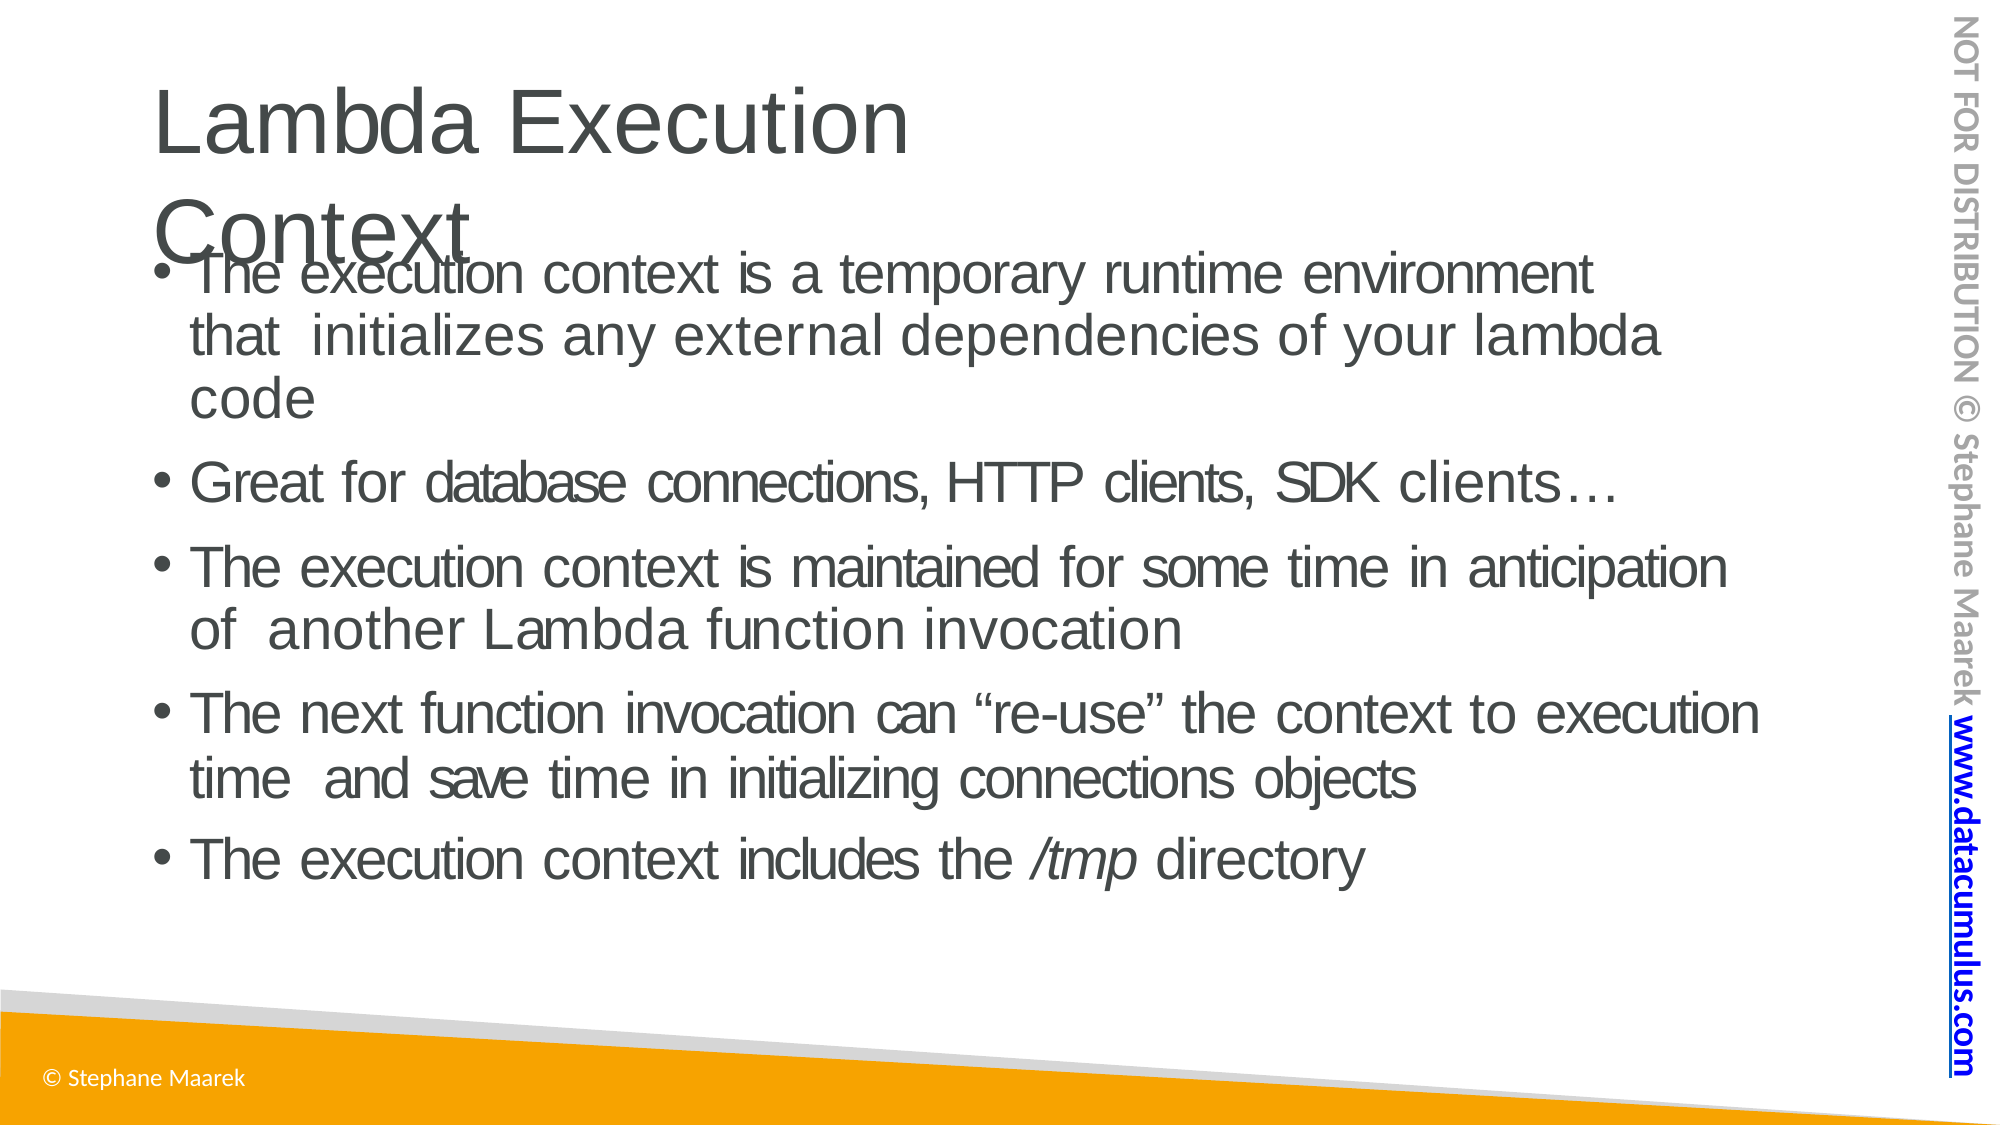

NOT FOR DISTRIBUTION © Stephane Maarek www.datacumulus.com
# Lambda Execution Context
The execution context is a temporary runtime environment that  initializes any external dependencies of your lambda code
Great for database connections, HTTP clients, SDK clients…
The execution context is maintained for some time in anticipation of  another Lambda function invocation
The next function invocation can “re-use” the context to execution time  and save time in initializing connections objects
The execution context includes the /tmp directory
© Stephane Maarek